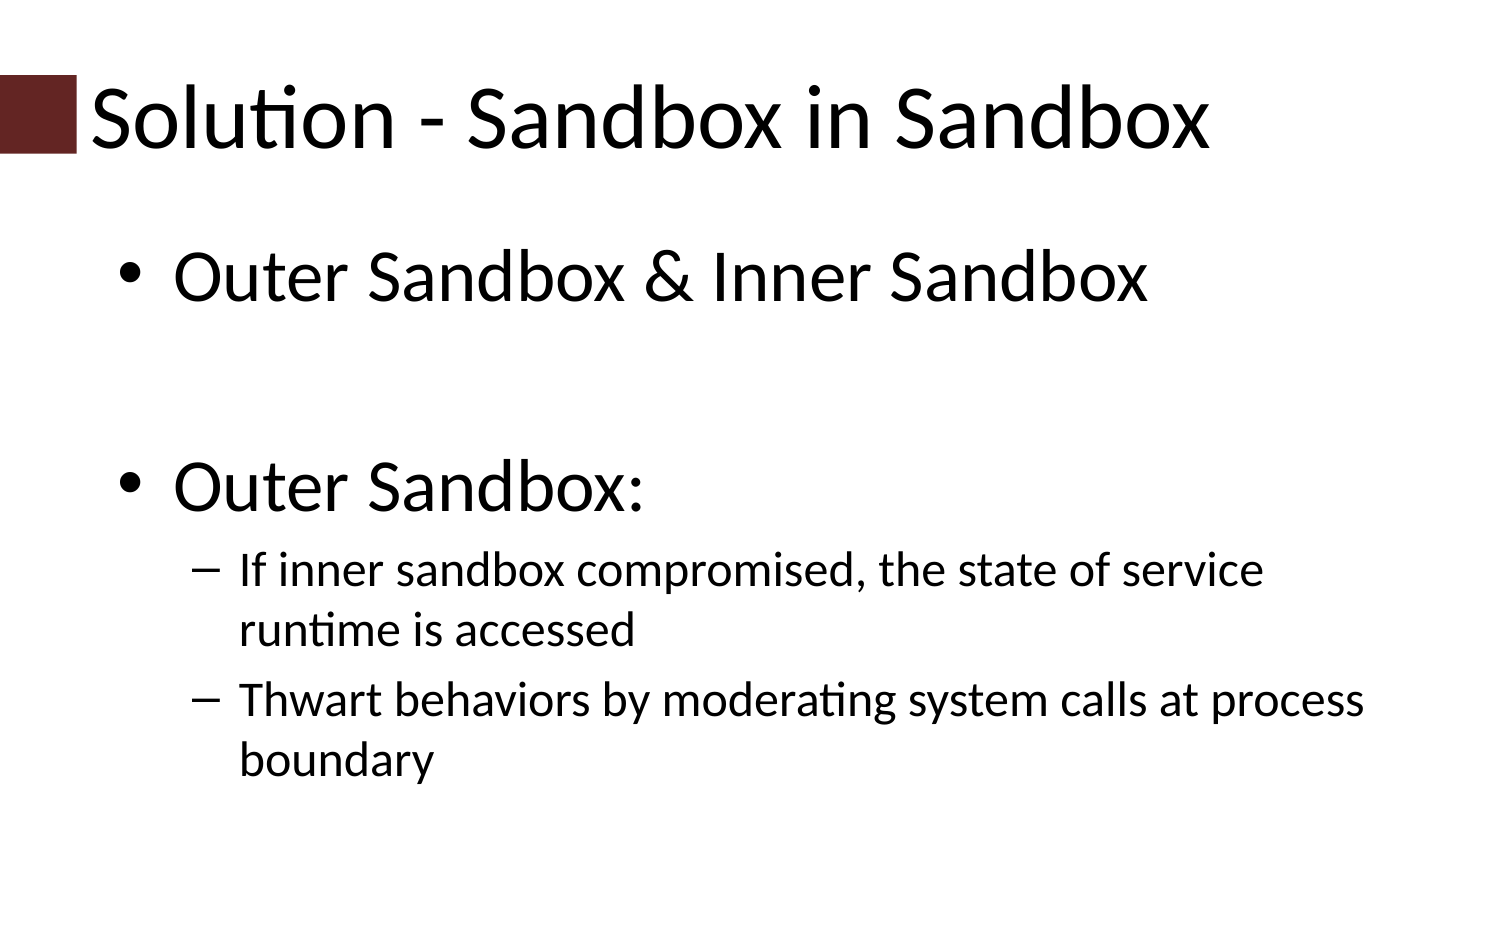

# Solution - Sandbox in Sandbox
Outer Sandbox & Inner Sandbox

Outer Sandbox:
If inner sandbox compromised, the state of service runtime is accessed
Thwart behaviors by moderating system calls at process boundary